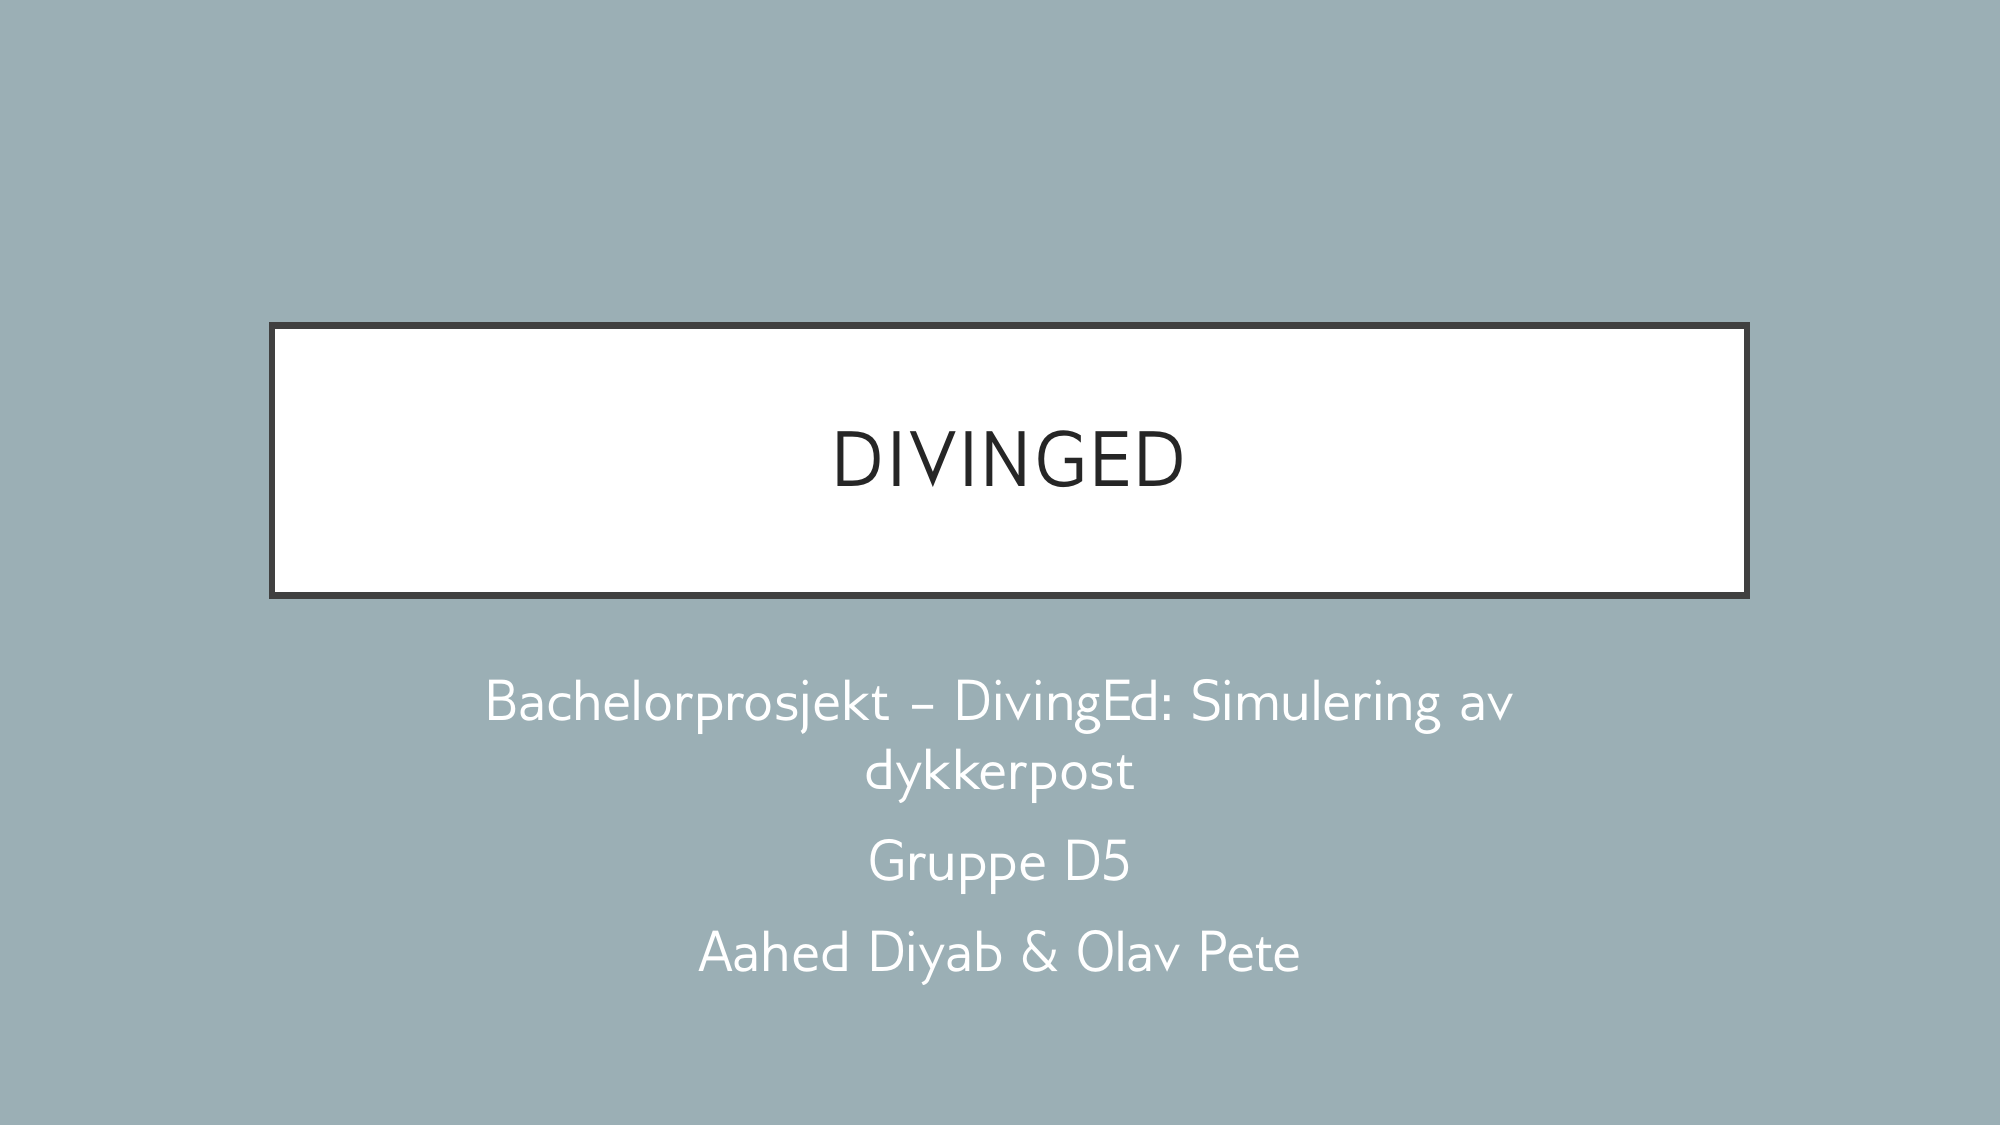

# DivingEd
Bachelorprosjekt – DivingEd: Simulering av dykkerpost
Gruppe D5
Aahed Diyab & Olav Pete